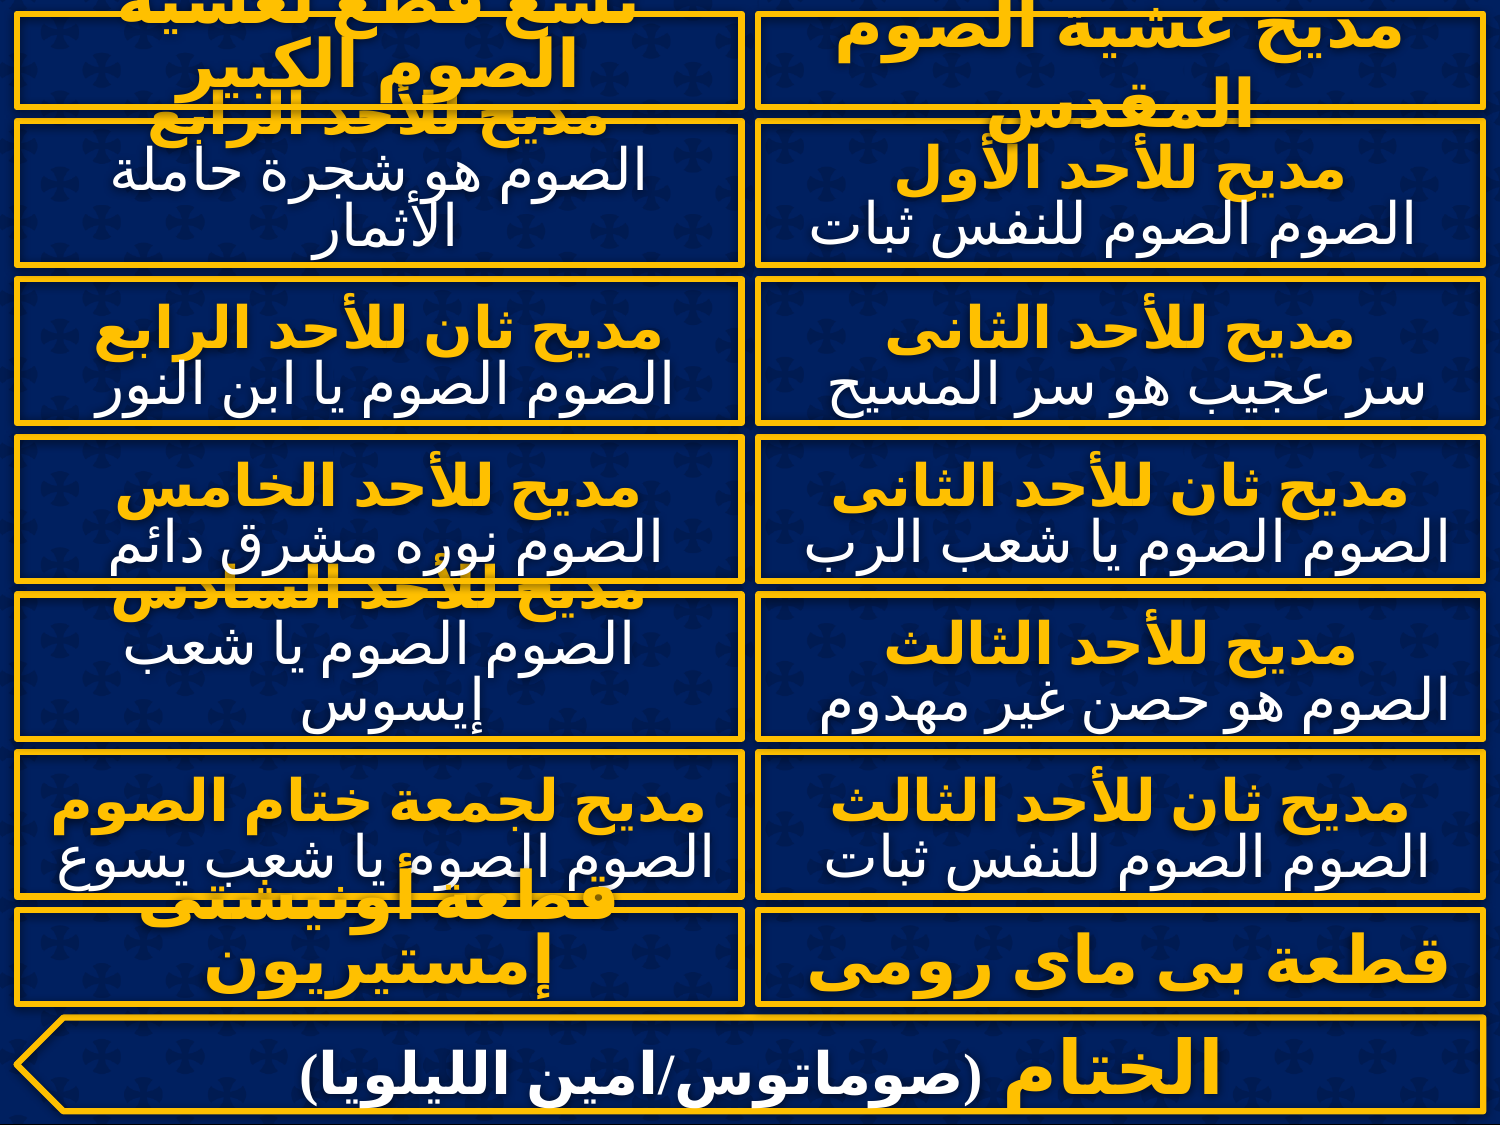

# مدائح الصوم الكبير:
تسع قطع لعشية الصوم الكبير
مديح عشية الصوم المقدس
مديح للأحد الرابع
الصوم هو شجرة حاملة الأثمار
مديح للأحد الأول
 الصوم الصوم للنفس ثبات
مديح ثان للأحد الرابع
الصوم الصوم يا ابن النور
مديح للأحد الثانى
سر عجيب هو سر المسيح
مديح للأحد الخامس
الصوم نوره مشرق دائم
مديح ثان للأحد الثانى
الصوم الصوم يا شعب الرب
مديح للأحد السادس
الصوم الصوم يا شعب إيسوس
مديح للأحد الثالث
الصوم هو حصن غير مهدوم
مديح لجمعة ختام الصوم
الصوم الصوم يا شعب يسوع
مديح ثان للأحد الثالث
الصوم الصوم للنفس ثبات
قطعة أونيشتى إمستيريون
قطعة بى ماى رومى
الختام (صوماتوس/امين الليلويا)